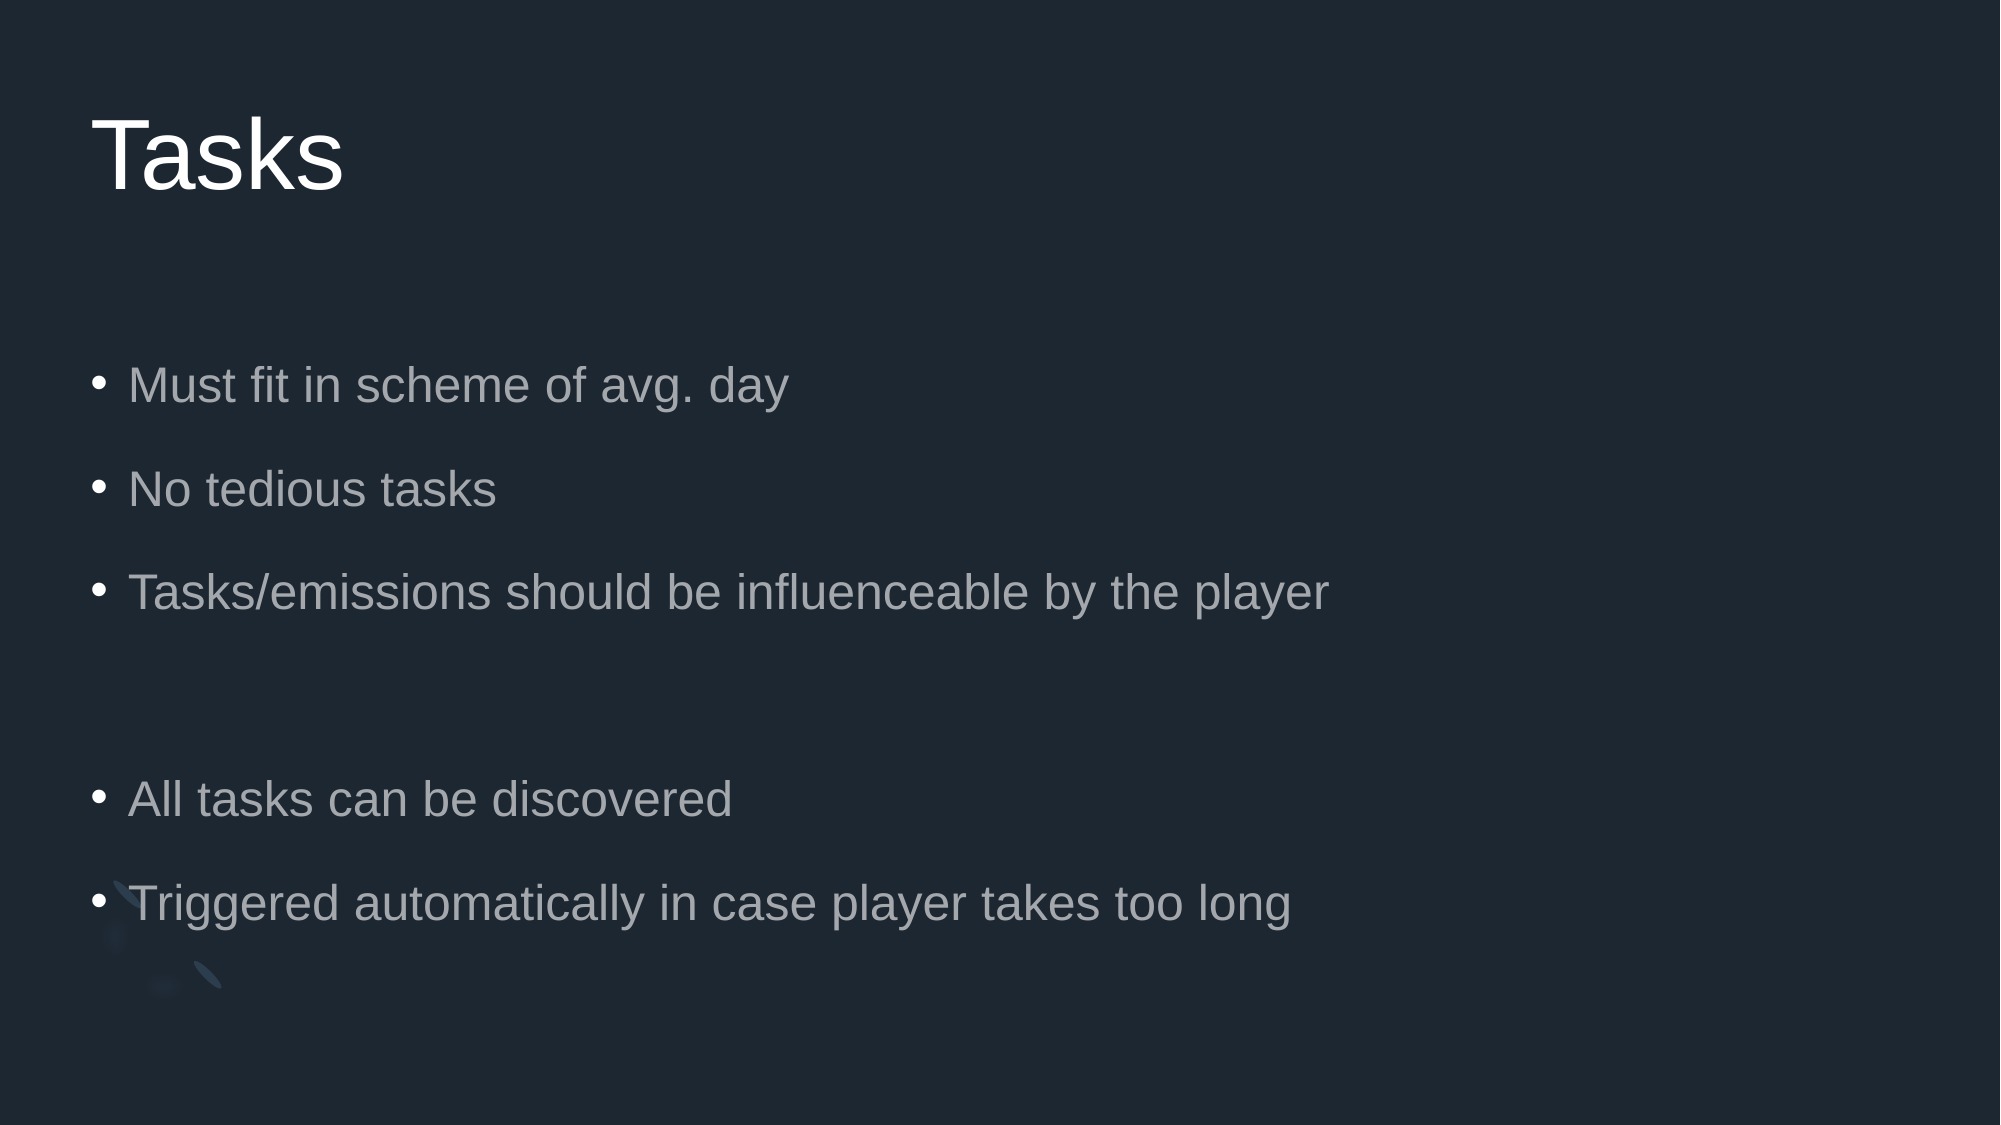

# Tasks
Must fit in scheme of avg. day
No tedious tasks
Tasks/emissions should be influenceable by the player

All tasks can be discovered
Triggered automatically in case player takes too long